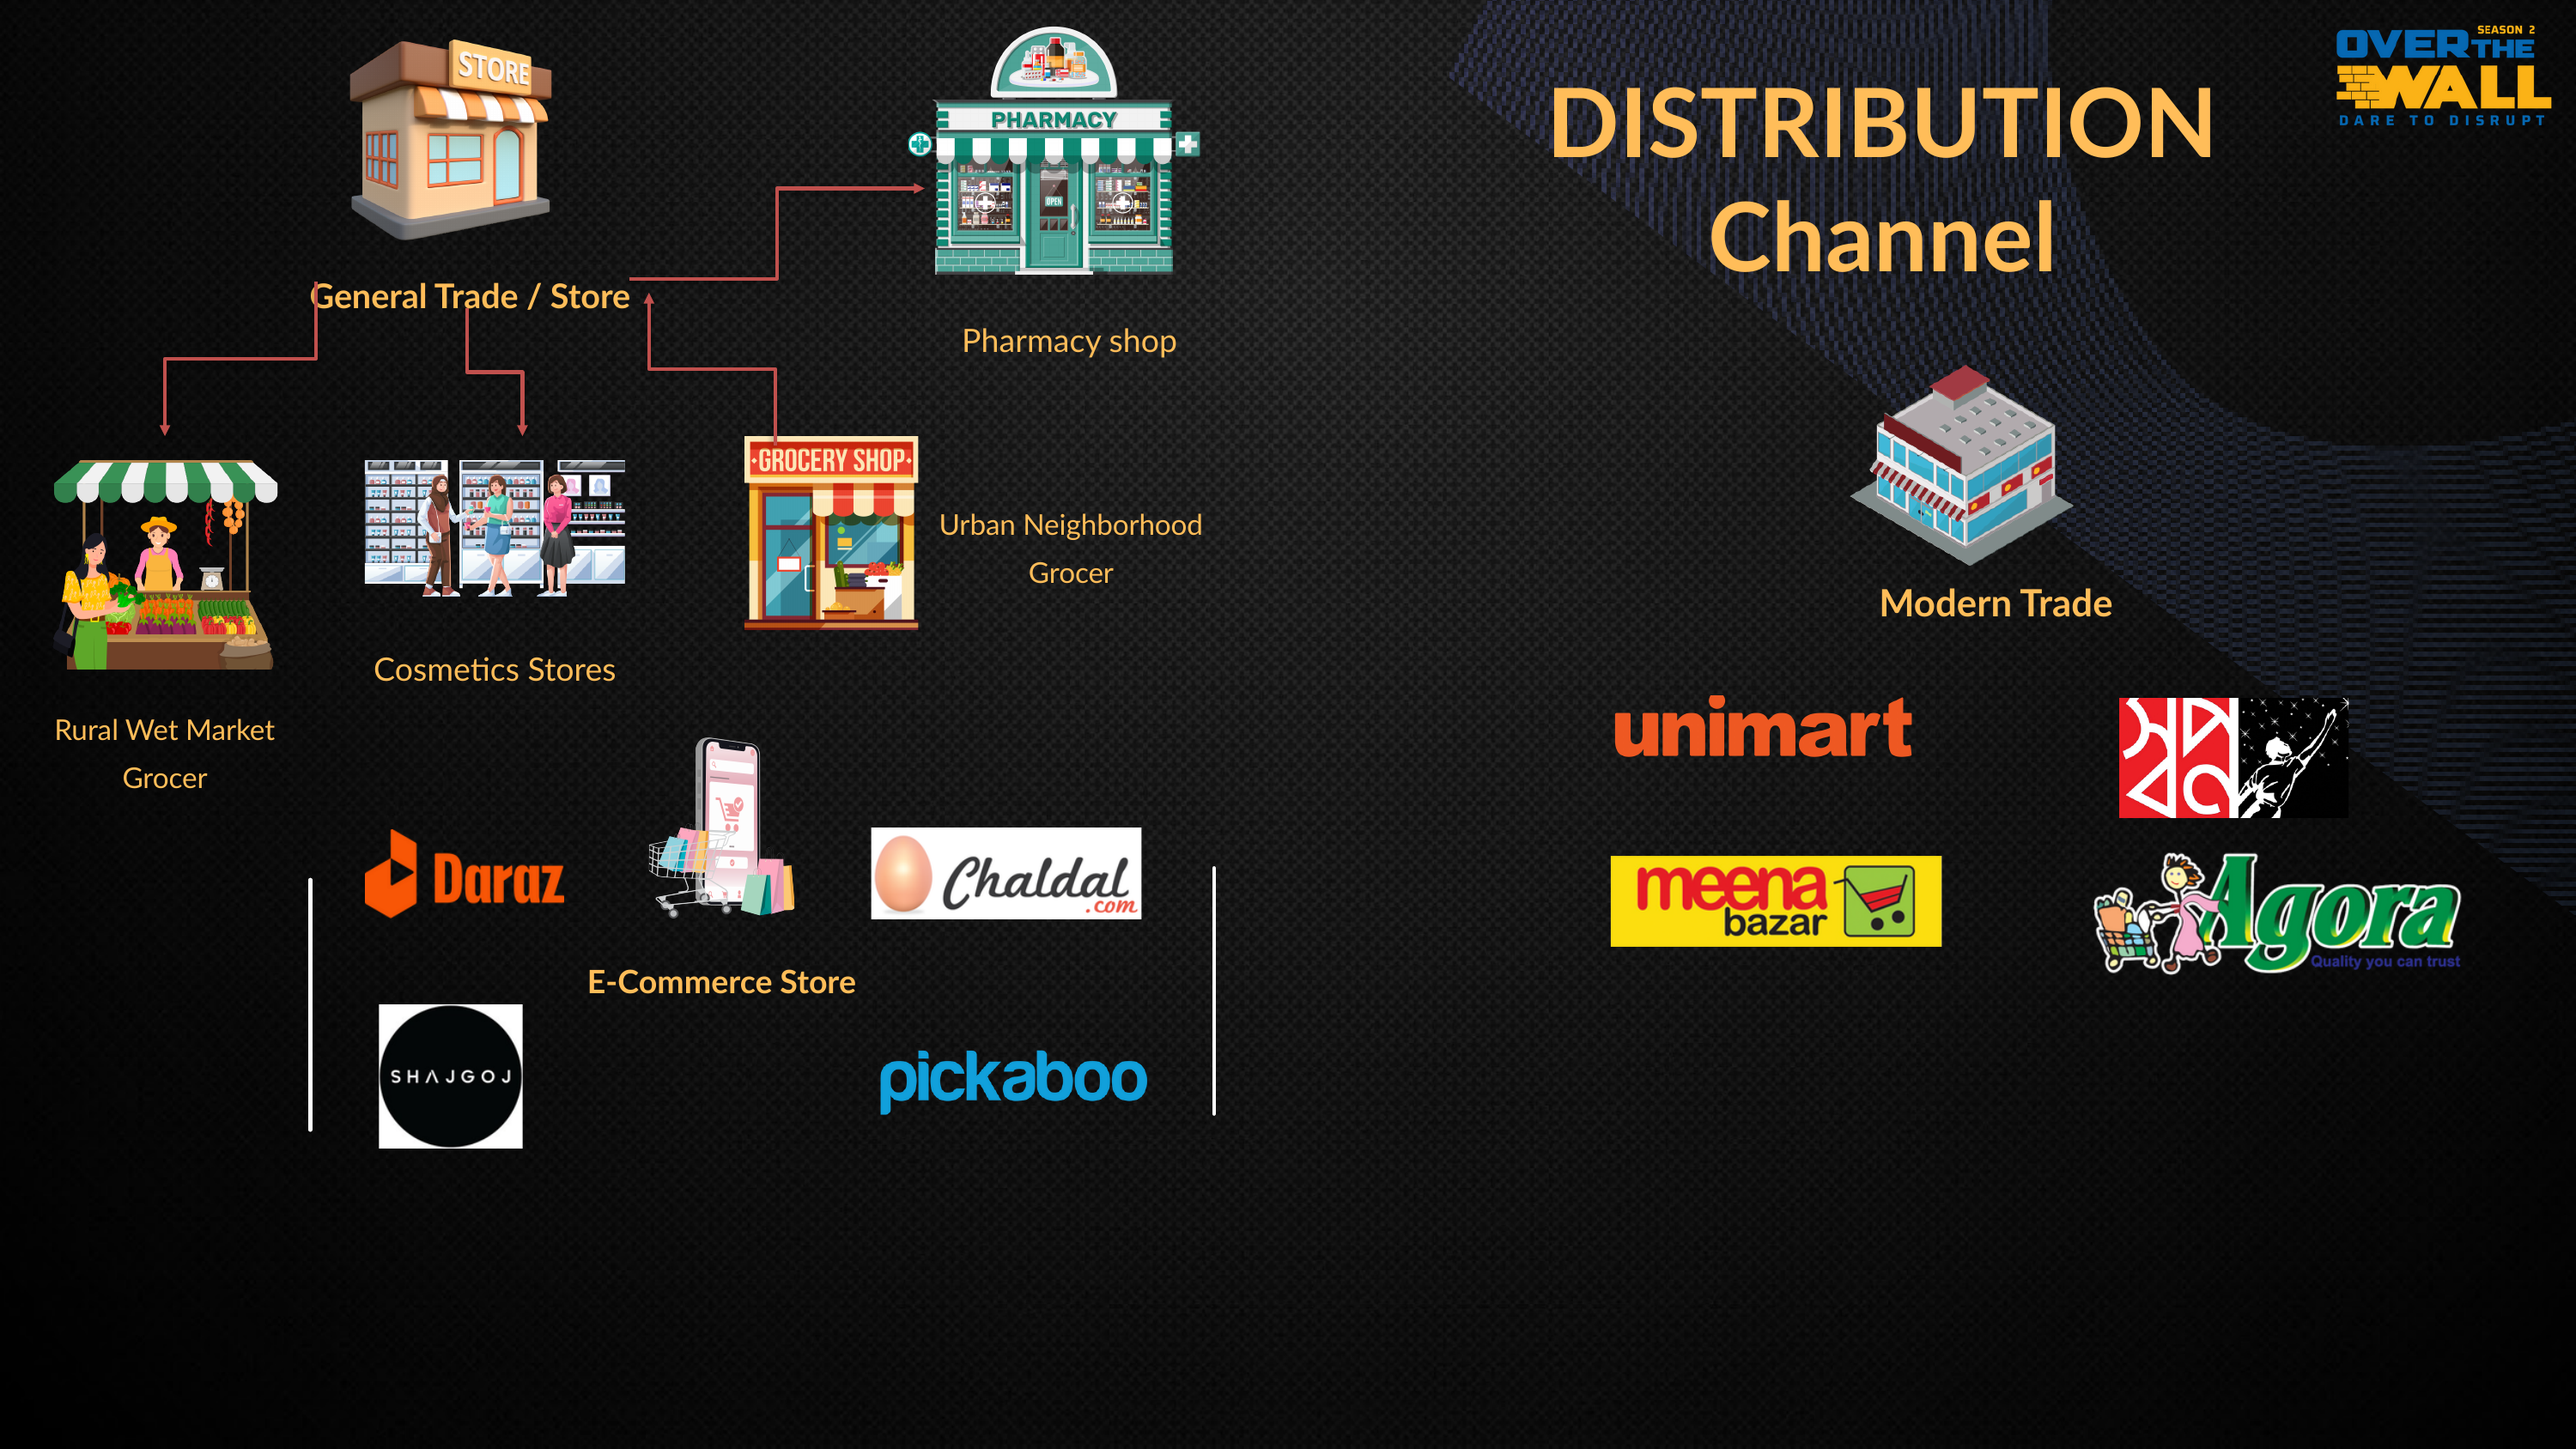

DISTRIBUTION
Channel
General Trade / Store
Pharmacy shop

Urban Neighborhood Grocer
Modern Trade
Cosmetics Stores

Rural Wet Market Grocer

E-Commerce Store